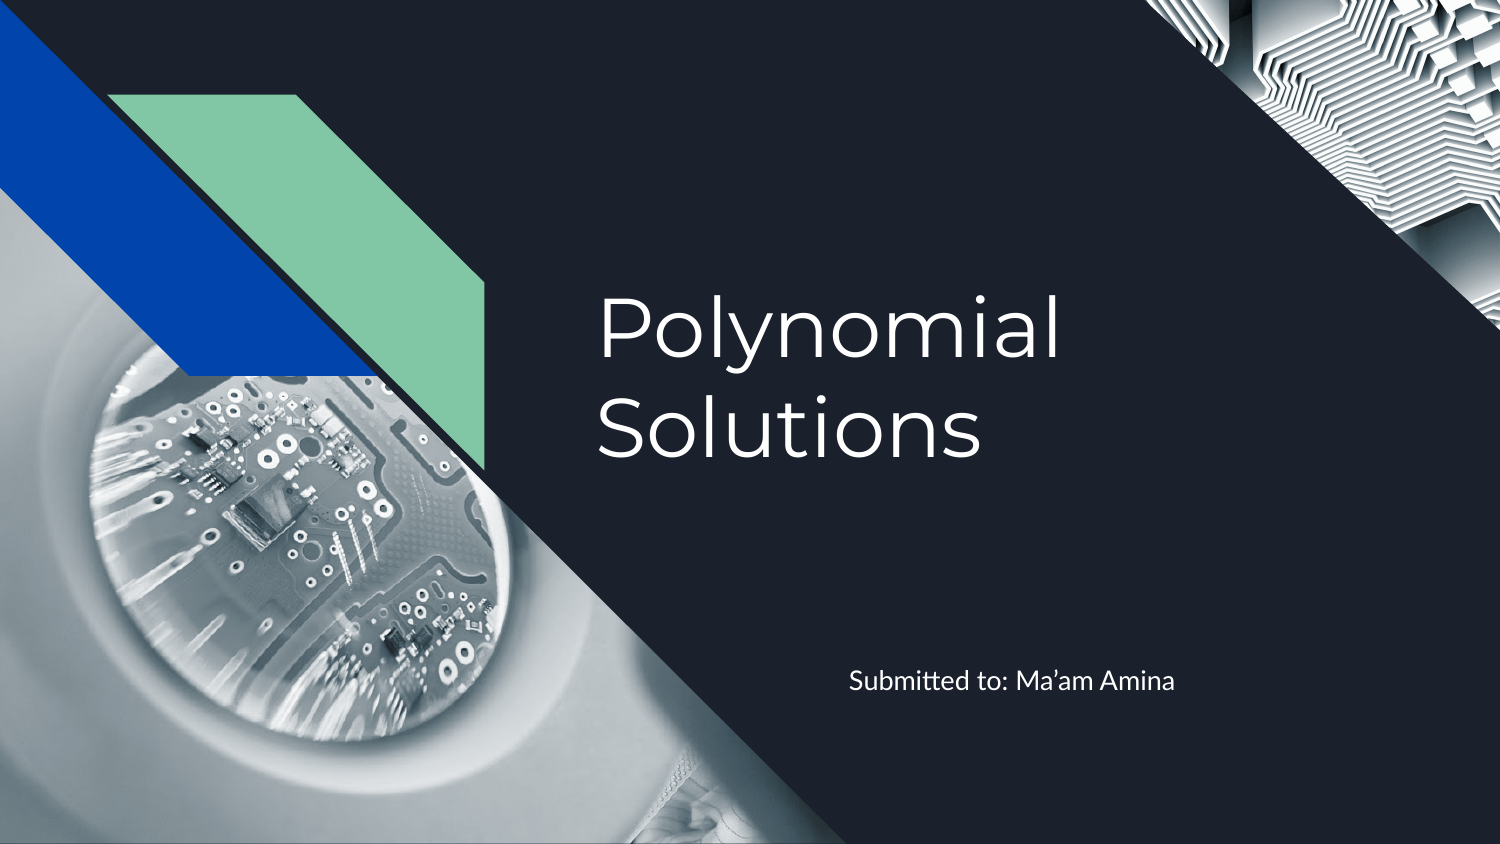

# Polynomial
Solutions
Submitted to: Ma’am Amina